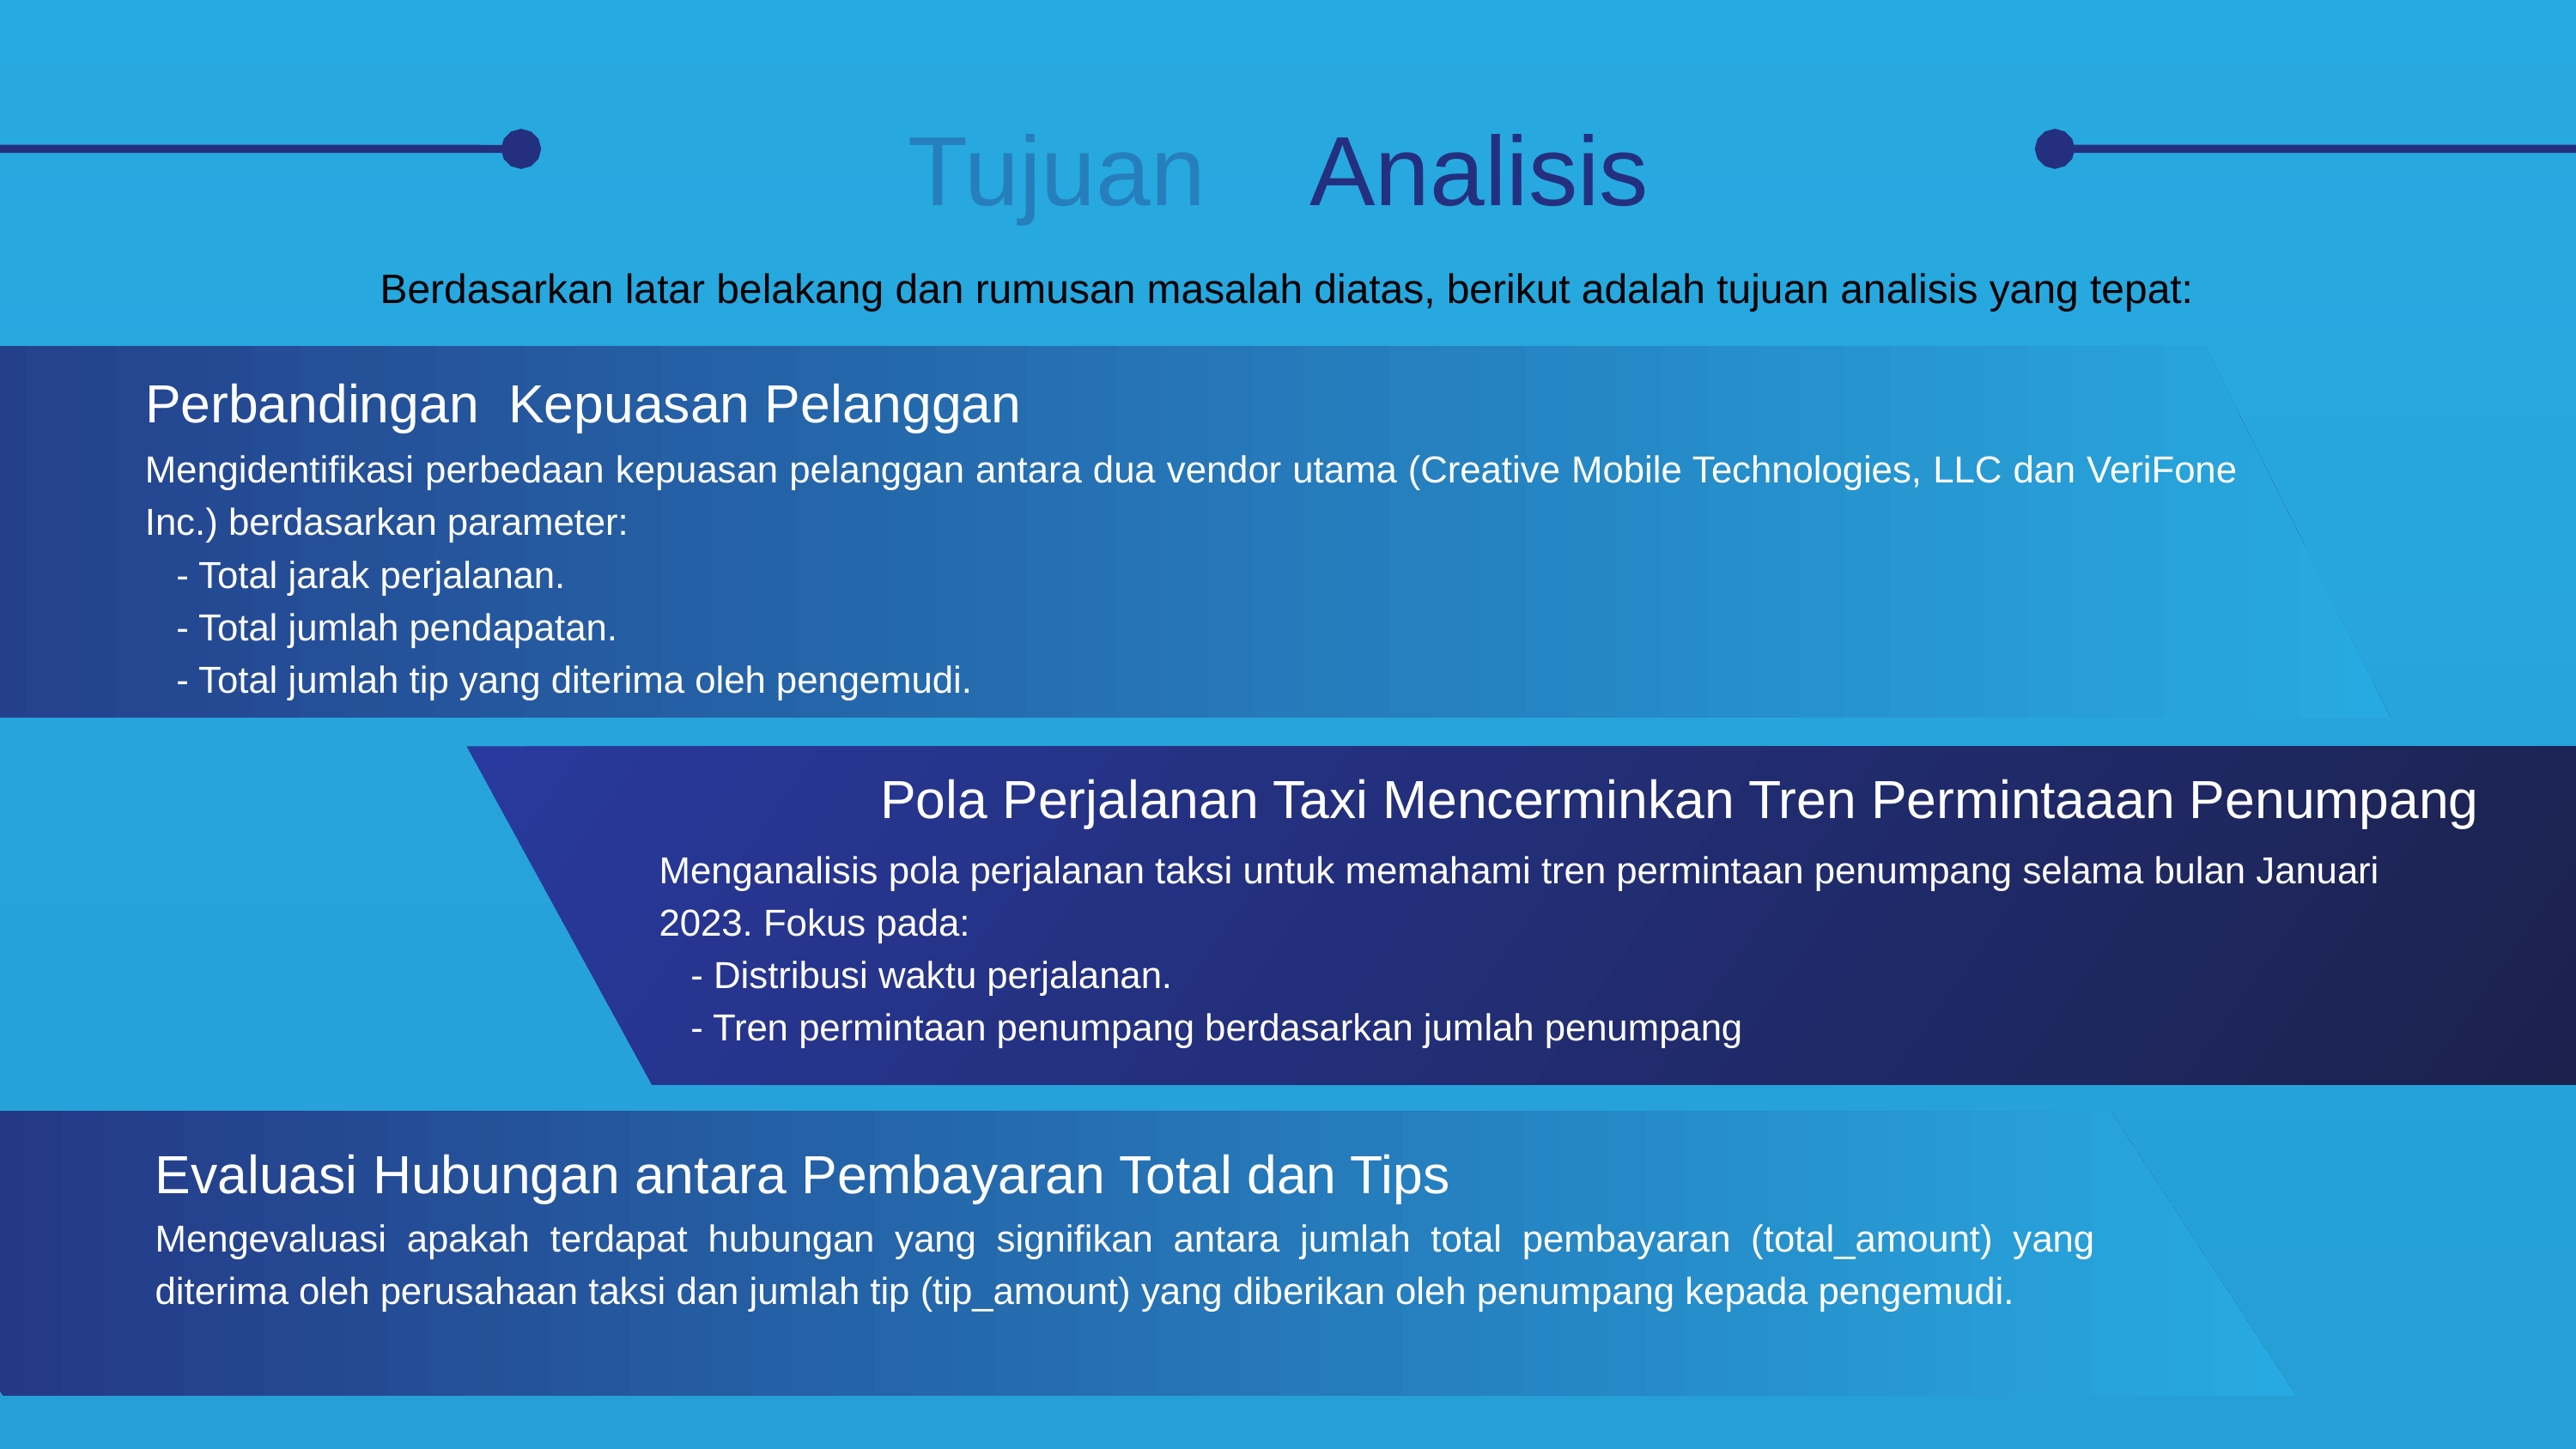

Tujuan
Analisis

Berdasarkan latar belakang dan rumusan masalah diatas, berikut adalah tujuan analisis yang tepat:

Perbandingan  Kepuasan Pelanggan
Mengidentifikasi perbedaan kepuasan pelanggan antara dua vendor utama (Creative Mobile Technologies, LLC dan VeriFone Inc.) berdasarkan parameter:
   - Total jarak perjalanan.
   - Total jumlah pendapatan.
   - Total jumlah tip yang diterima oleh pengemudi.

Pola Perjalanan Taxi Mencerminkan Tren Permintaaan Penumpang
Menganalisis pola perjalanan taksi untuk memahami tren permintaan penumpang selama bulan Januari 2023. Fokus pada:
   - Distribusi waktu perjalanan.
   - Tren permintaan penumpang berdasarkan jumlah penumpang

Evaluasi Hubungan antara Pembayaran Total dan Tips
Mengevaluasi apakah terdapat hubungan yang signifikan antara jumlah total pembayaran (total_amount) yang diterima oleh perusahaan taksi dan jumlah tip (tip_amount) yang diberikan oleh penumpang kepada pengemudi.